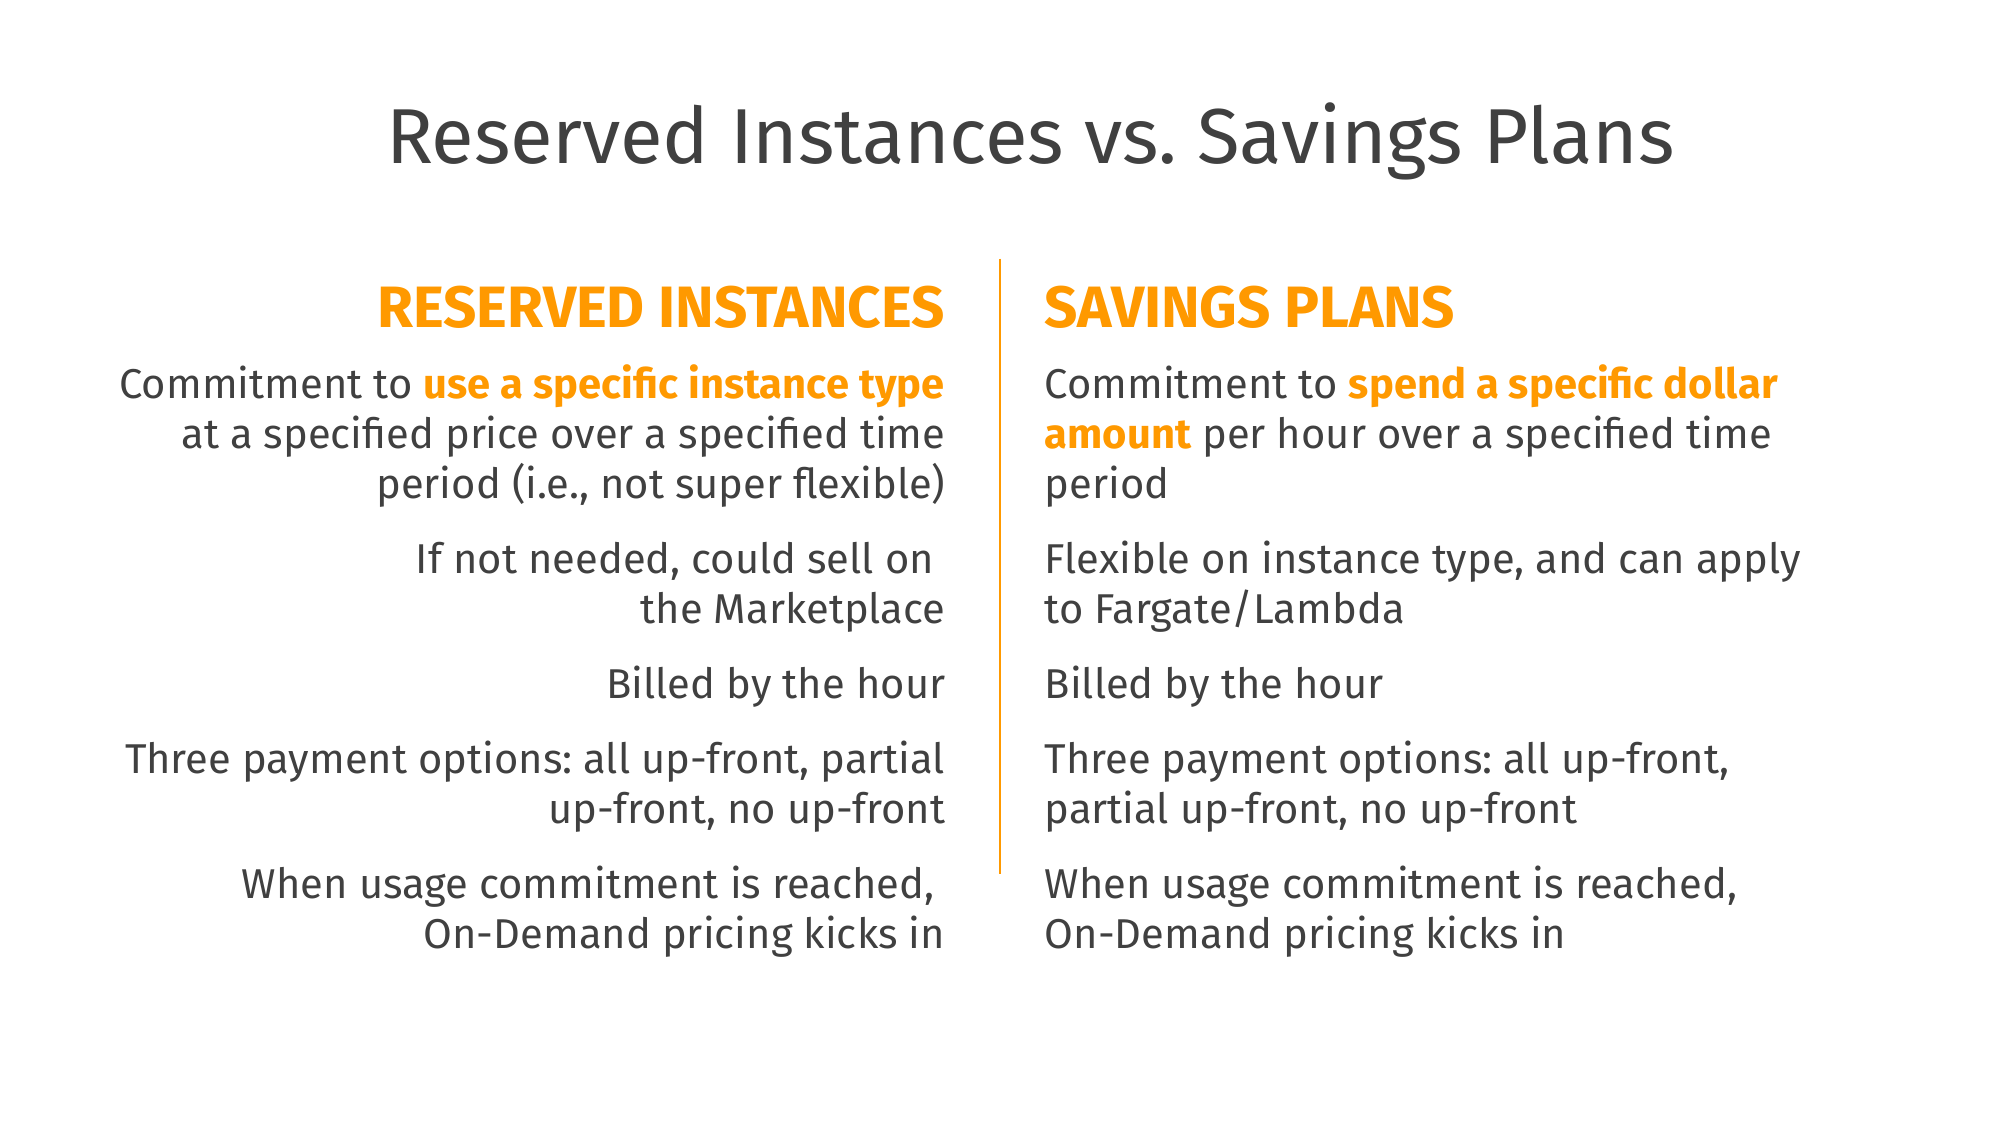

# Reserved Instances vs. Savings Plans
RESERVED INSTANCES
SAVINGS PLANS
Commitment to use a specific instance type at a specified price over a specified time period (i.e., not super flexible)
If not needed, could sell on
the Marketplace
Billed by the hour
Three payment options: all up-front, partial up-front, no up-front
When usage commitment is reached,
On-Demand pricing kicks in
Commitment to spend a specific dollar amount per hour over a specified time period
Flexible on instance type, and can apply to Fargate/Lambda
Billed by the hour
Three payment options: all up-front, partial up-front, no up-front
When usage commitment is reached,
On-Demand pricing kicks in